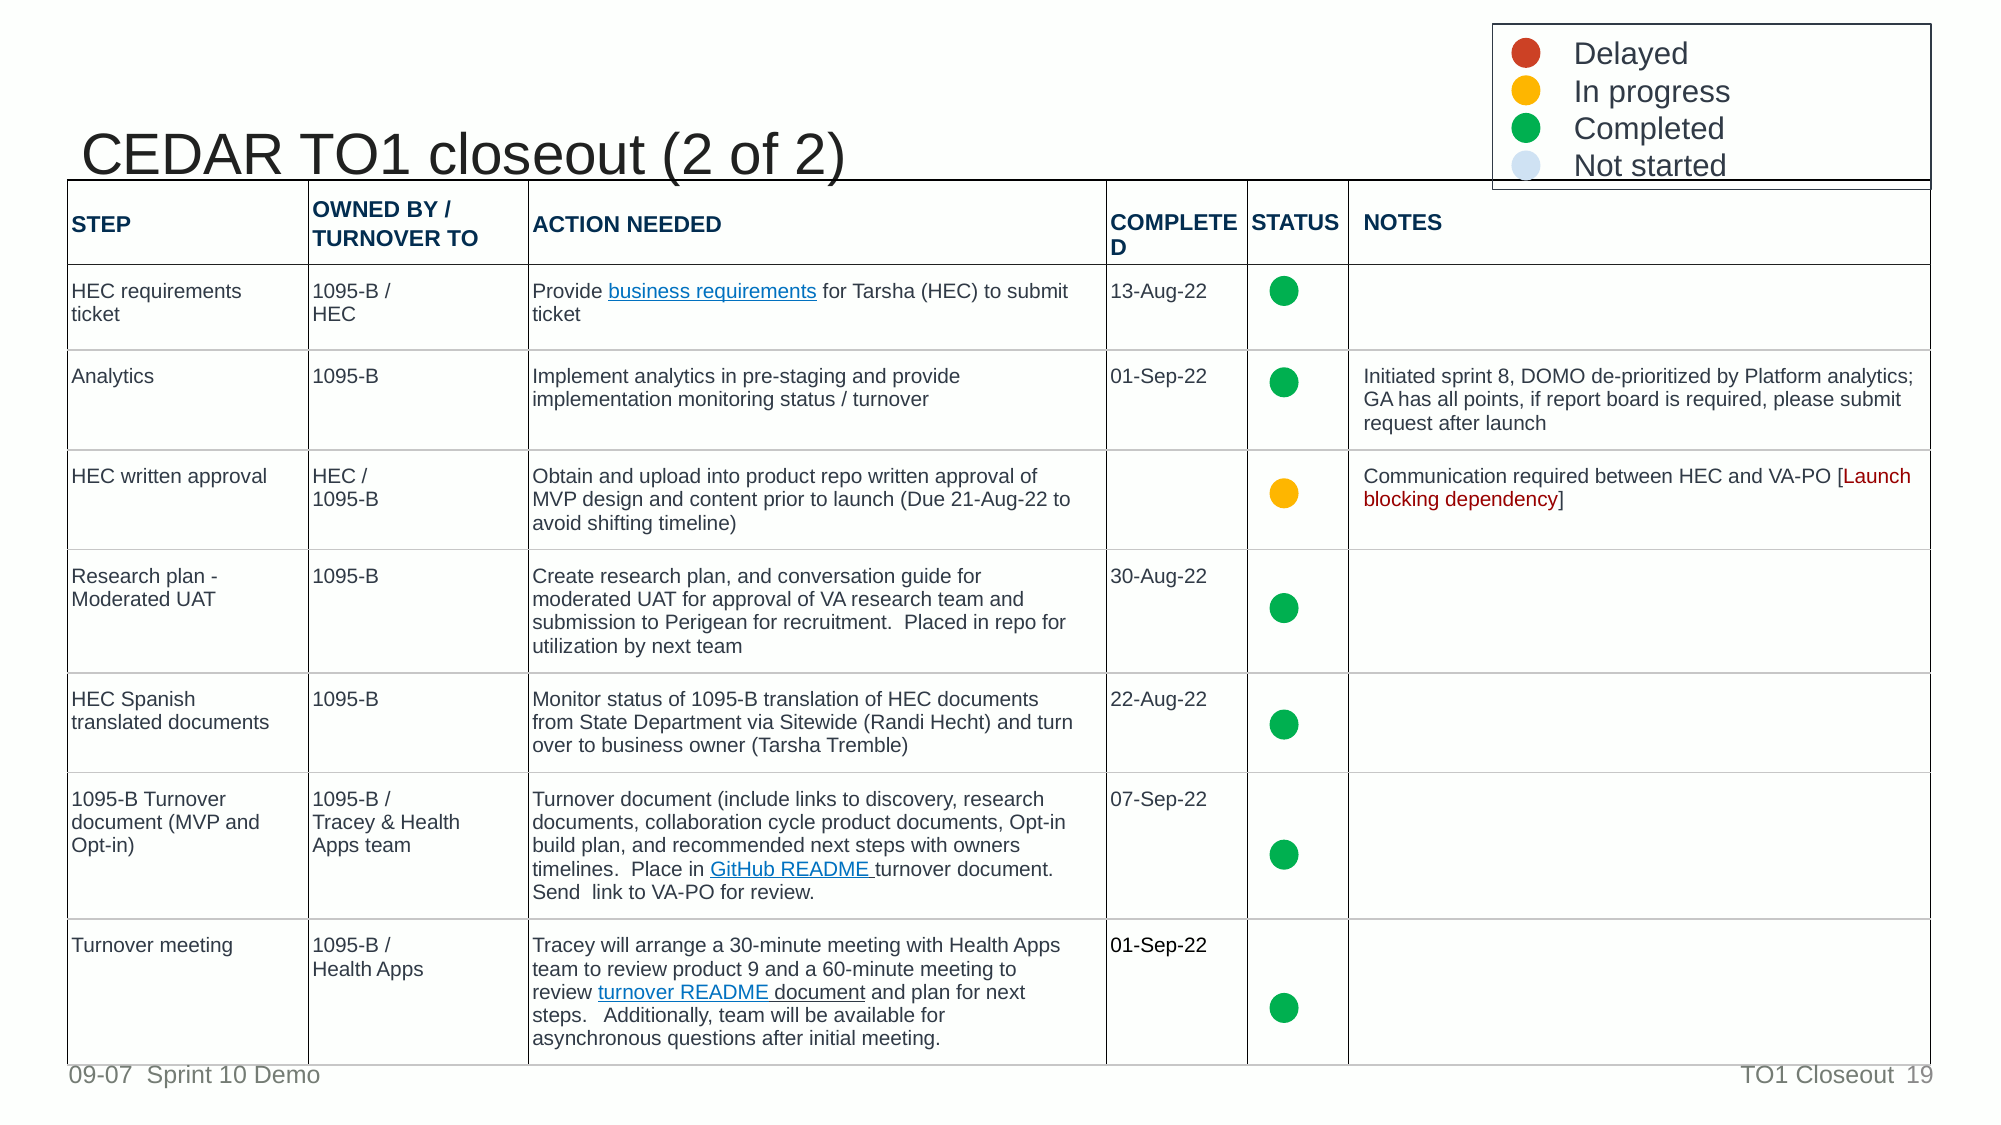

Delayed
In progress
Completed
Not started

# CEDAR TO1 closeout (2 of 2)

| STEP | OWNED BY / TURNOVER TO | ACTION NEEDED | COMPLETED | STATUS | NOTES |
| --- | --- | --- | --- | --- | --- |
| HEC requirements ticket | 1095-B / HEC | Provide business requirements for Tarsha (HEC) to submit ticket | 13-Aug-22 |  |  |
| Analytics | 1095-B | Implement analytics in pre-staging and provide implementation monitoring status / turnover | 01-Sep-22 |  | Initiated sprint 8, DOMO de-prioritized by Platform analytics; GA has all points, if report board is required, please submit request after launch |
| HEC written approval | HEC / 1095-B | Obtain and upload into product repo written approval of MVP design and content prior to launch (Due 21-Aug-22 to avoid shifting timeline) |  |  | Communication required between HEC and VA-PO [Launch blocking dependency] |
| Research plan - Moderated UAT | 1095-B | Create research plan, and conversation guide for moderated UAT for approval of VA research team and submission to Perigean for recruitment. Placed in repo for utilization by next team | 30-Aug-22 |  |  |
| HEC Spanish translated documents | 1095-B | Monitor status of 1095-B translation of HEC documents from State Department via Sitewide (Randi Hecht) and turn over to business owner (Tarsha Tremble) | 22-Aug-22 |  |  |
| 1095-B Turnover document (MVP and Opt-in) | 1095-B / Tracey & Health Apps team | Turnover document (include links to discovery, research documents, collaboration cycle product documents, Opt-in build plan, and recommended next steps with owners timelines. Place in GitHub README turnover document. Send link to VA-PO for review. | 07-Sep-22 |  |  |
| Turnover meeting | 1095-B / Health Apps | Tracey will arrange a 30-minute meeting with Health Apps team to review product 9 and a 60-minute meeting to review turnover README document and plan for next steps. Additionally, team will be available for asynchronous questions after initial meeting. | 01-Sep-22 |  |  |

19
09-07  Sprint 10 Demo
TO1 Closeout